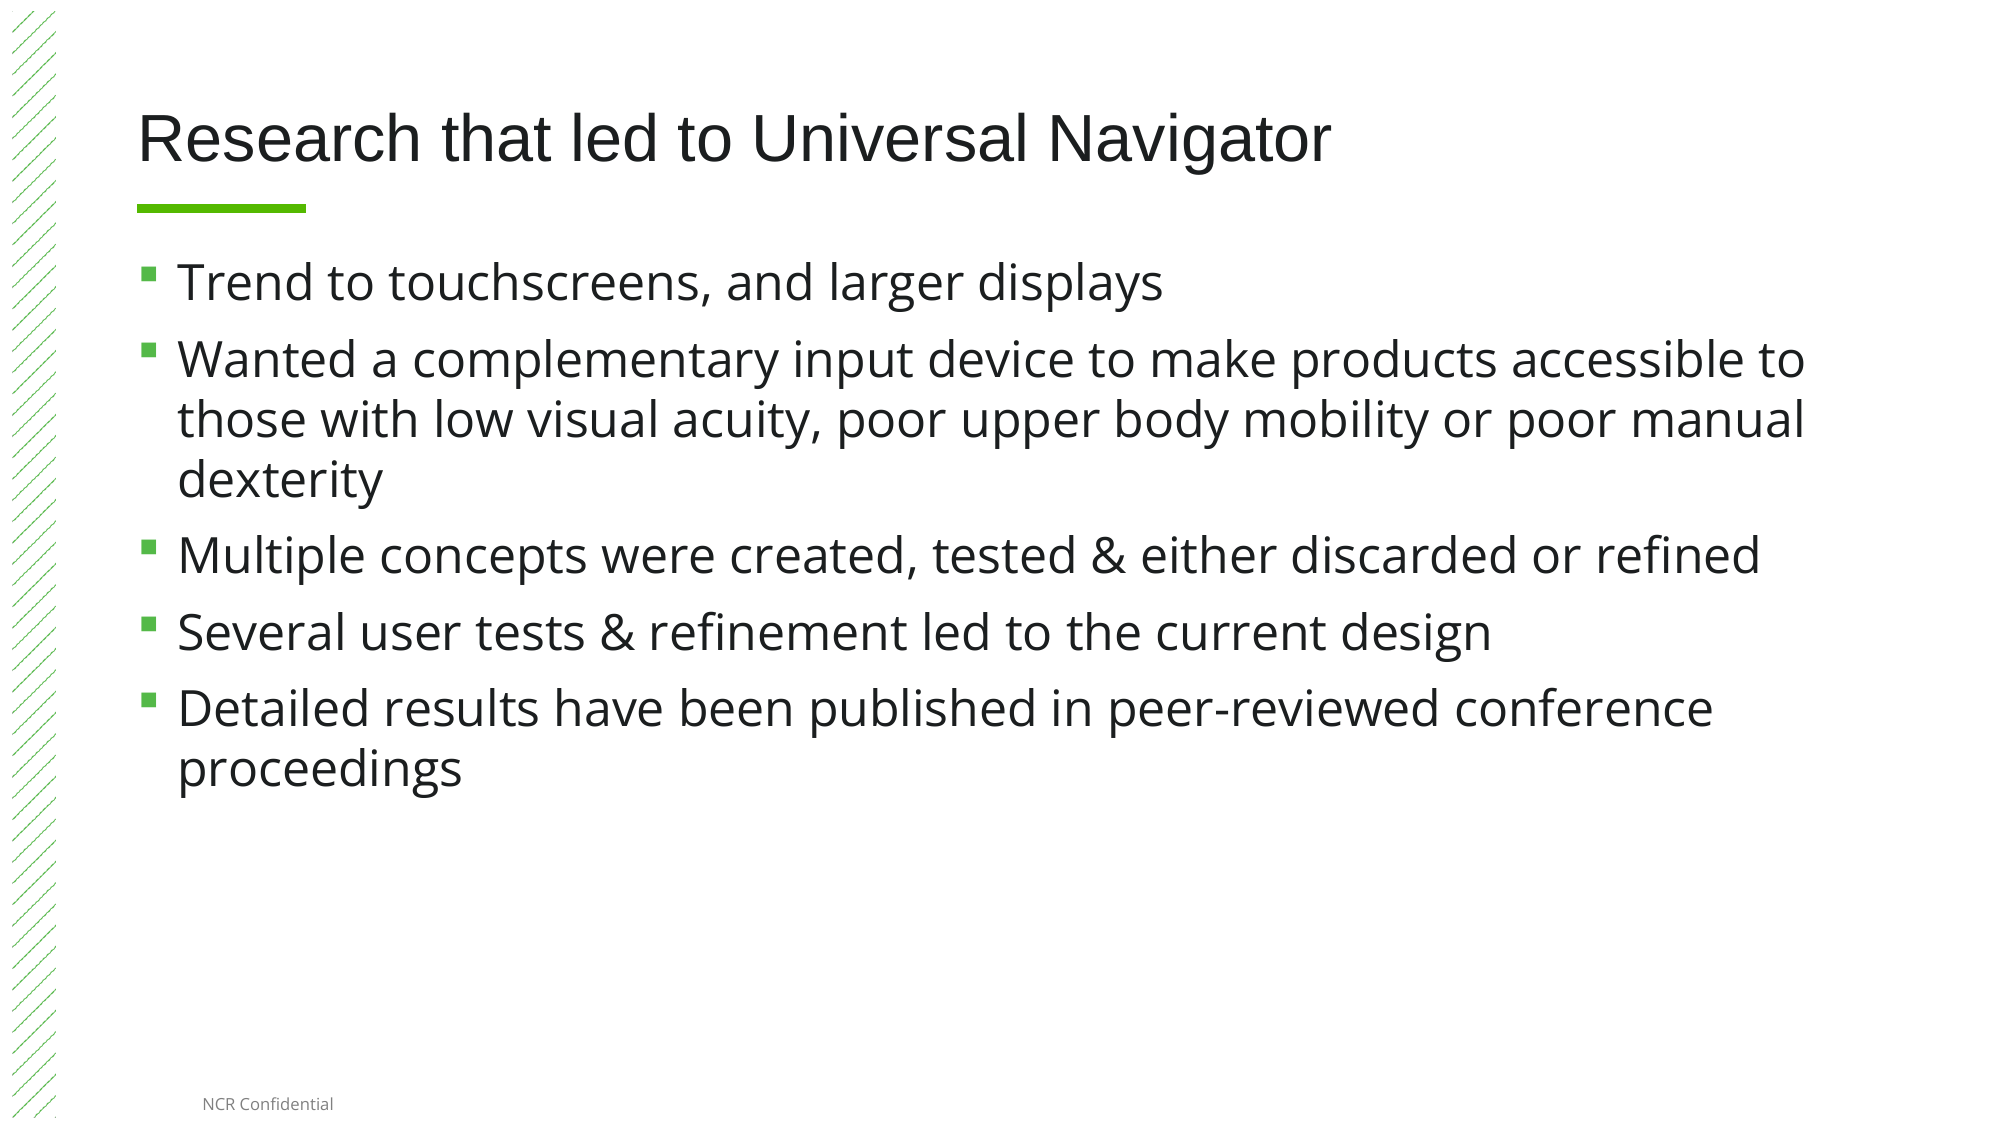

# Research that led to Universal Navigator
Trend to touchscreens, and larger displays
Wanted a complementary input device to make products accessible to those with low visual acuity, poor upper body mobility or poor manual dexterity
Multiple concepts were created, tested & either discarded or refined
Several user tests & refinement led to the current design
Detailed results have been published in peer-reviewed conference proceedings
NCR Confidential